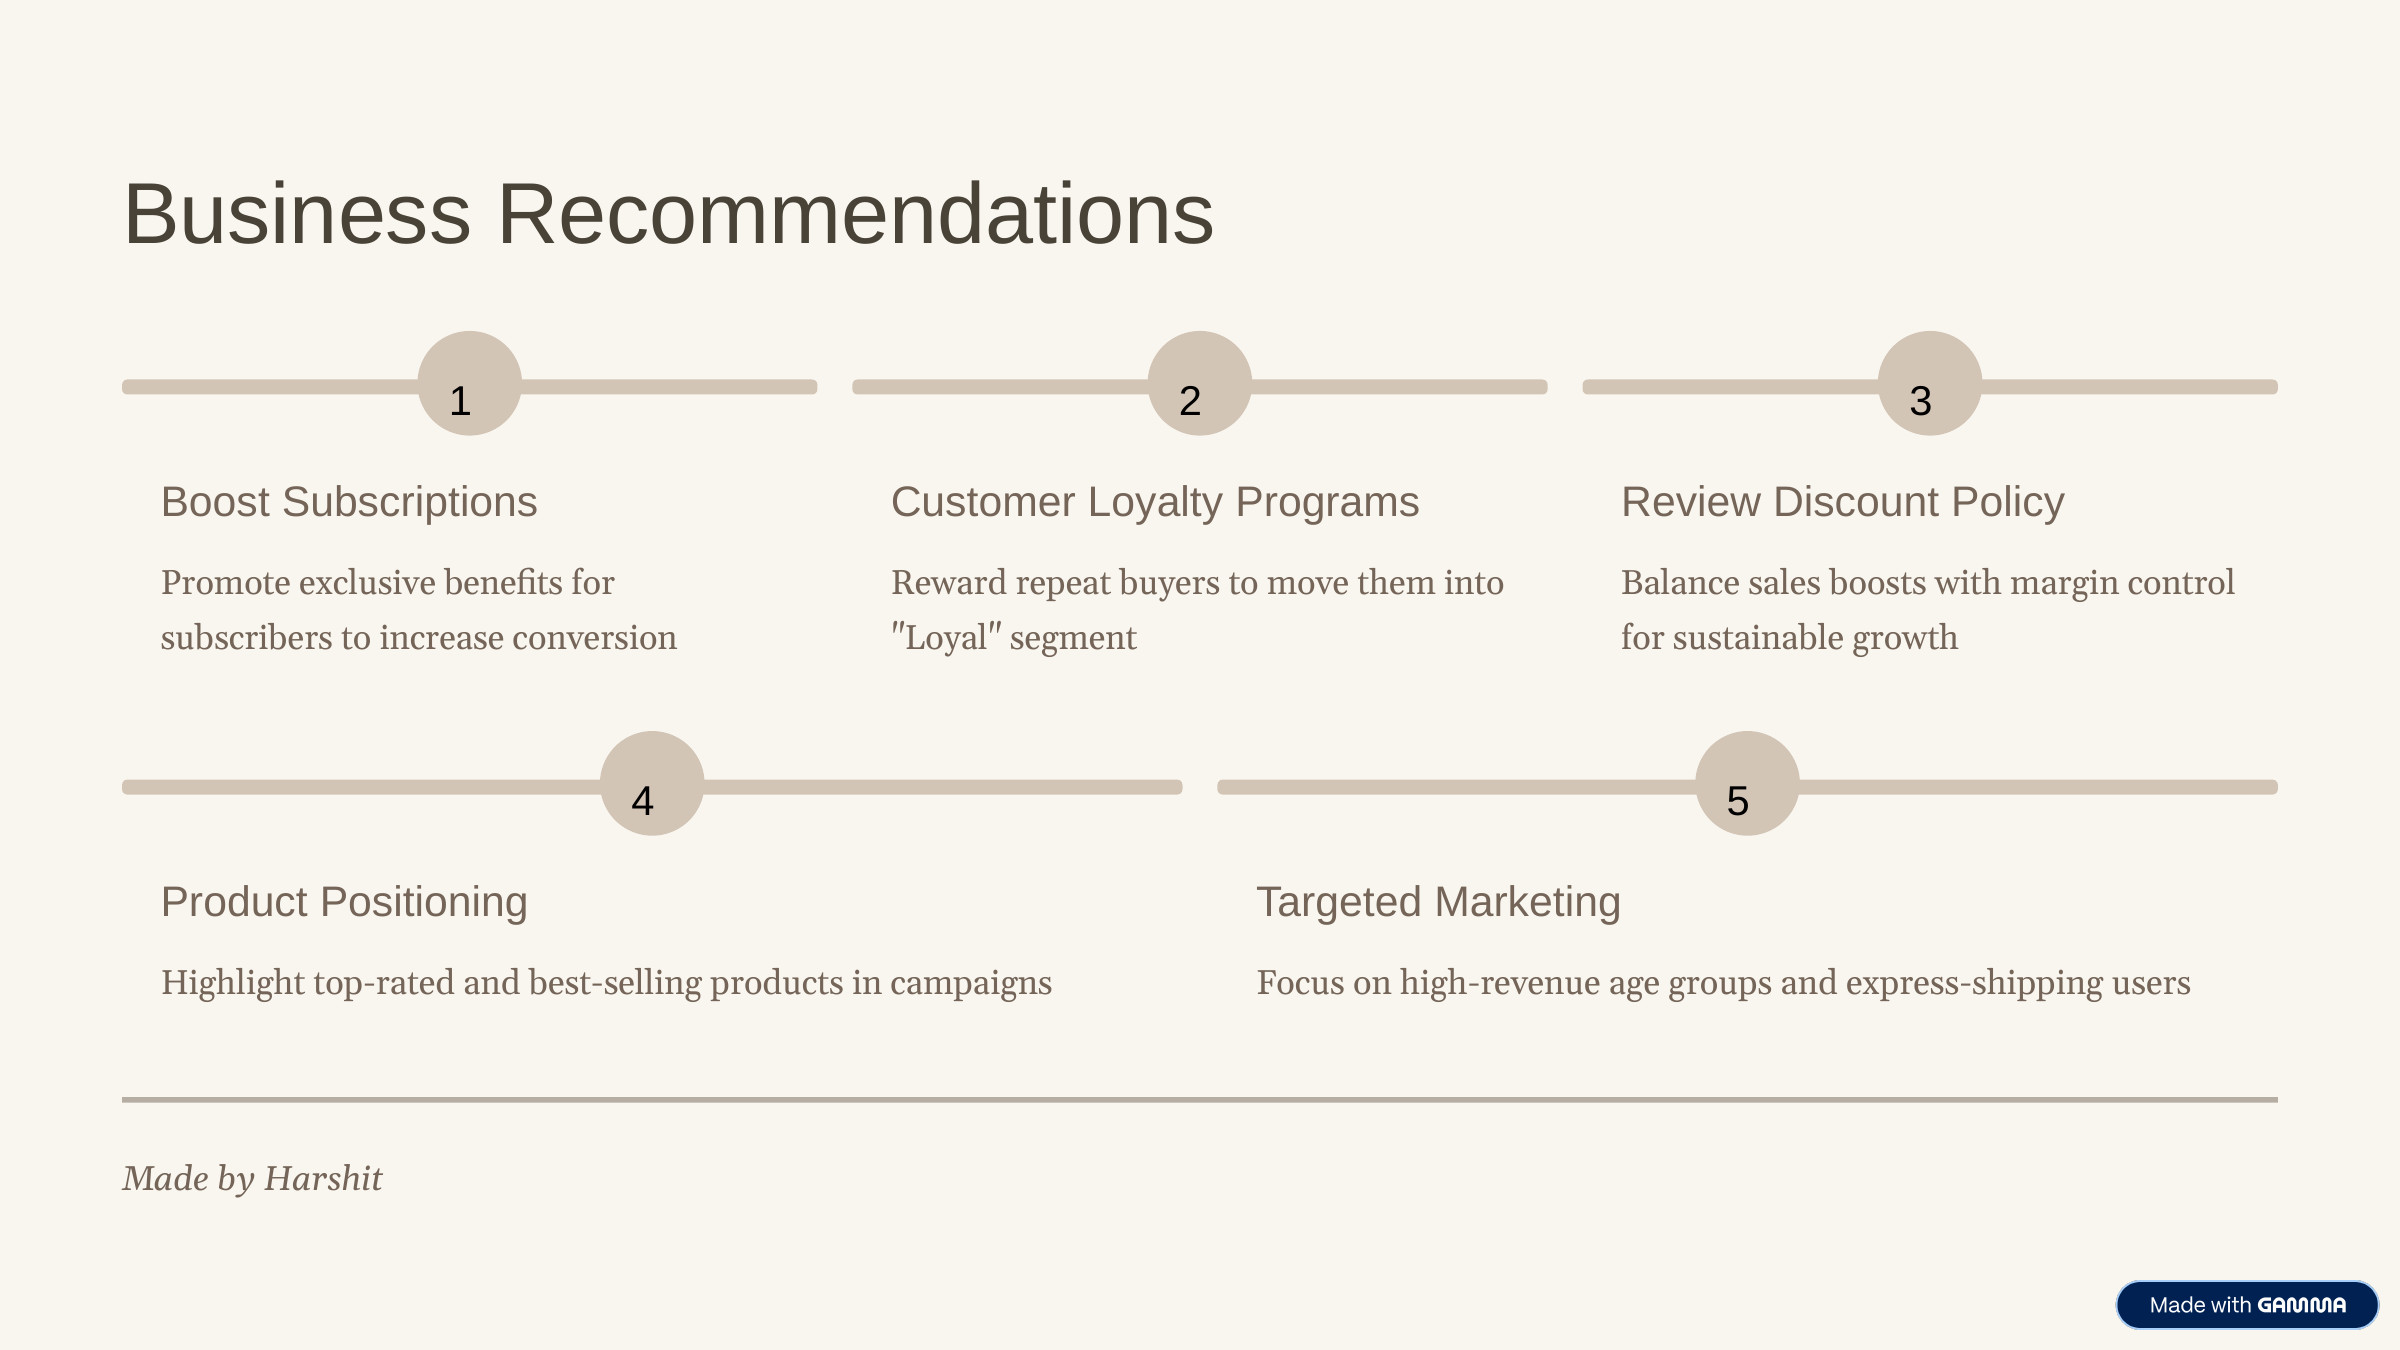

Business Recommendations

1
2
3

Boost Subscriptions
Customer Loyalty Programs
Review Discount Policy
Promote exclusive benefits for subscribers to increase conversion
Reward repeat buyers to move them into "Loyal" segment
Balance sales boosts with margin control for sustainable growth

4
5

Product Positioning
Targeted Marketing
Highlight top-rated and best-selling products in campaigns
Focus on high-revenue age groups and express-shipping users

Made by Harshit